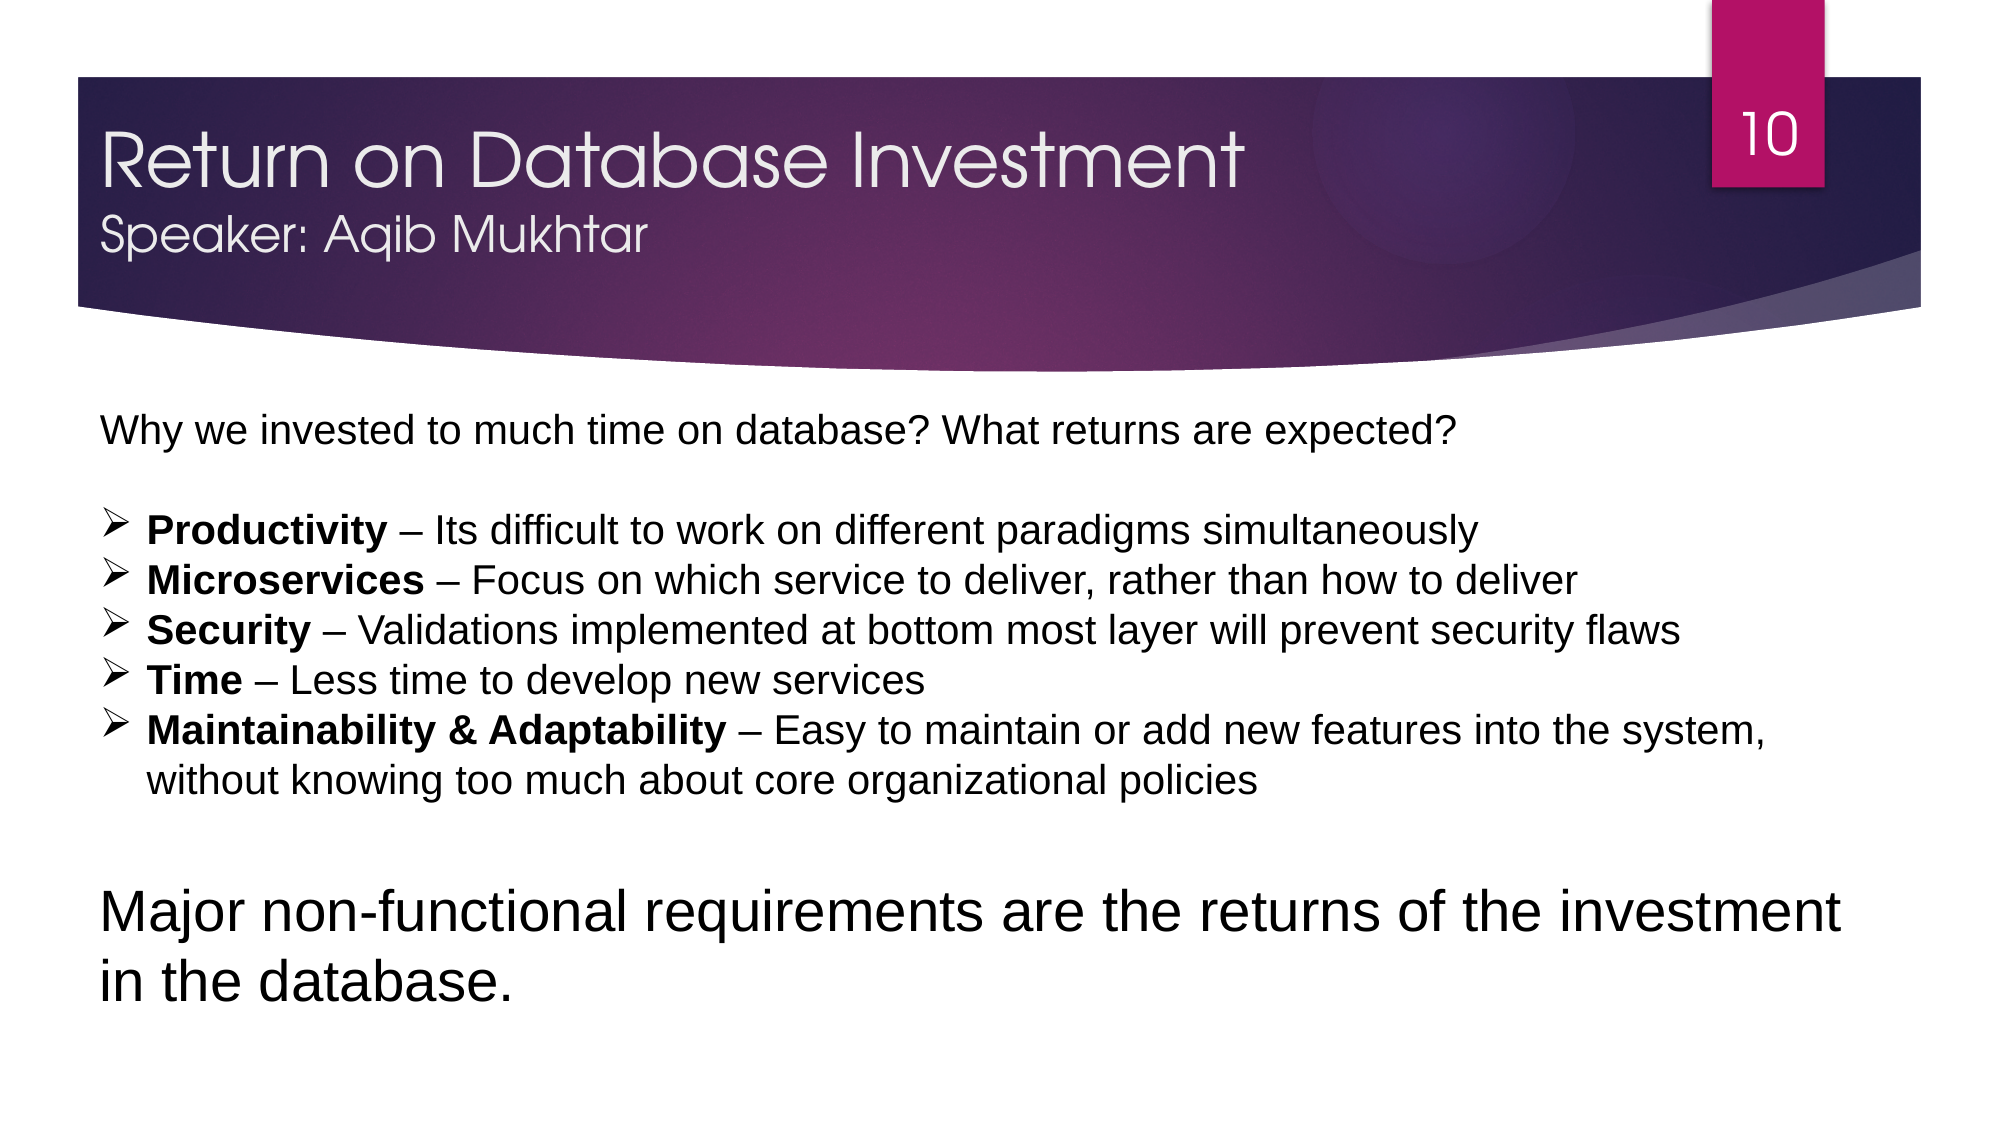

10
# Return on Database Investment Speaker: Aqib Mukhtar
Why we invested to much time on database? What returns are expected?

Productivity – Its difficult to work on different paradigms simultaneously
Microservices – Focus on which service to deliver, rather than how to deliver
Security – Validations implemented at bottom most layer will prevent security flaws
Time – Less time to develop new services
Maintainability & Adaptability – Easy to maintain or add new features into the system, without knowing too much about core organizational policies

Major non-functional requirements are the returns of the investment in the database.